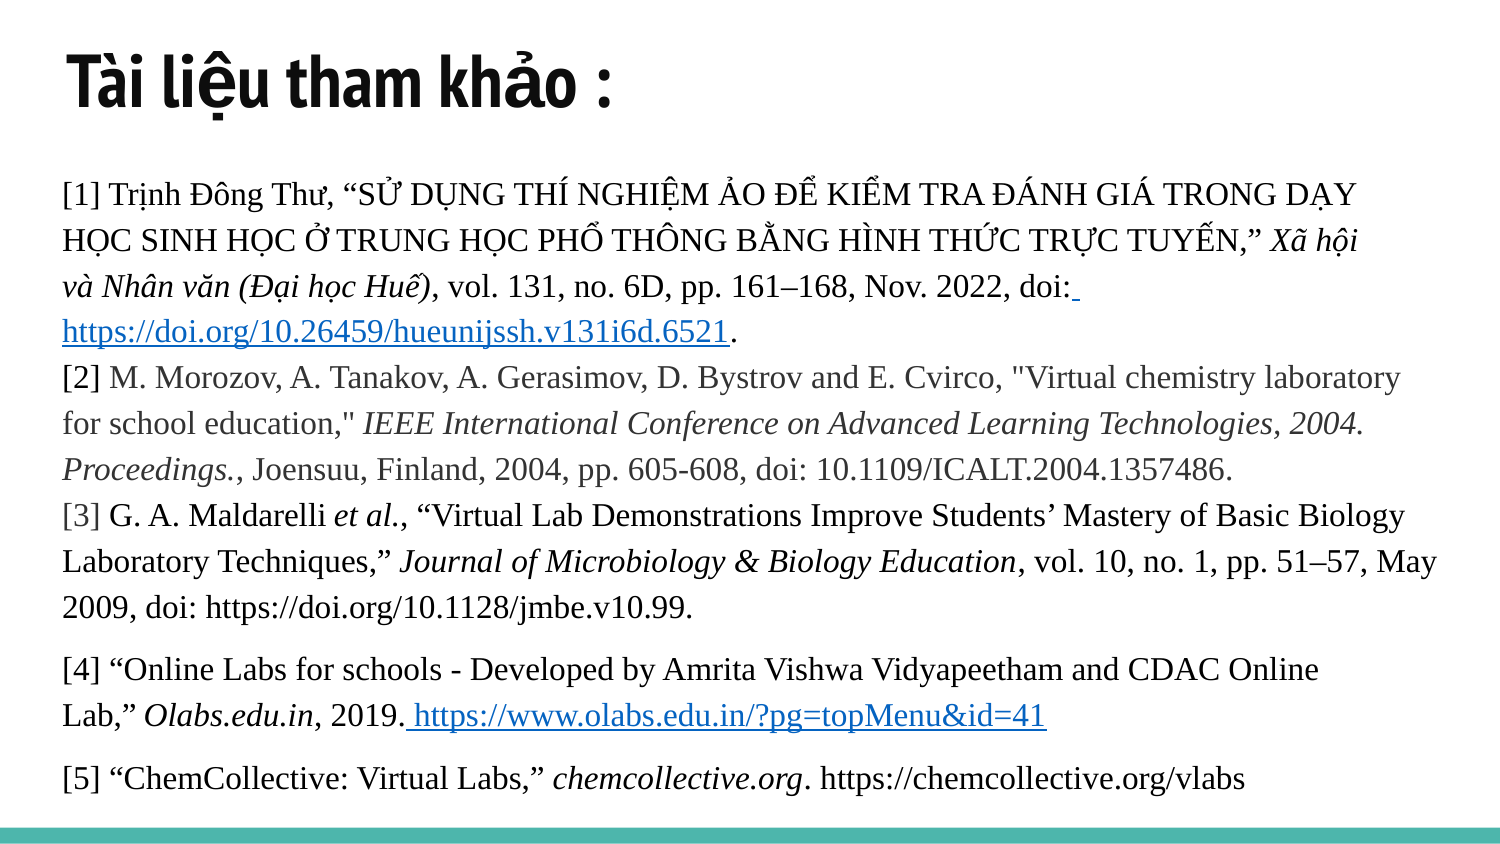

# Tài liệu tham khảo :
[1] Trịnh Đông Thư, “SỬ DỤNG THÍ NGHIỆM ẢO ĐỂ KIỂM TRA ĐÁNH GIÁ TRONG DẠY HỌC SINH HỌC Ở TRUNG HỌC PHỔ THÔNG BẰNG HÌNH THỨC TRỰC TUYẾN,” Xã hội và Nhân văn (Đại học Huế), vol. 131, no. 6D, pp. 161–168, Nov. 2022, doi: https://doi.org/10.26459/hueunijssh.v131i6d.6521.
‌[2] M. Morozov, A. Tanakov, A. Gerasimov, D. Bystrov and E. Cvirco, "Virtual chemistry laboratory for school education," IEEE International Conference on Advanced Learning Technologies, 2004. Proceedings., Joensuu, Finland, 2004, pp. 605-608, doi: 10.1109/ICALT.2004.1357486.
[3] G. A. Maldarelli et al., “Virtual Lab Demonstrations Improve Students’ Mastery of Basic Biology Laboratory Techniques,” Journal of Microbiology & Biology Education, vol. 10, no. 1, pp. 51–57, May 2009, doi: https://doi.org/10.1128/jmbe.v10.99.
[4] “Online Labs for schools - Developed by Amrita Vishwa Vidyapeetham and CDAC Online Lab,” Olabs.edu.in, 2019. https://www.olabs.edu.in/?pg=topMenu&id=41
[5] “ChemCollective: Virtual Labs,” chemcollective.org. https://chemcollective.org/vlabs